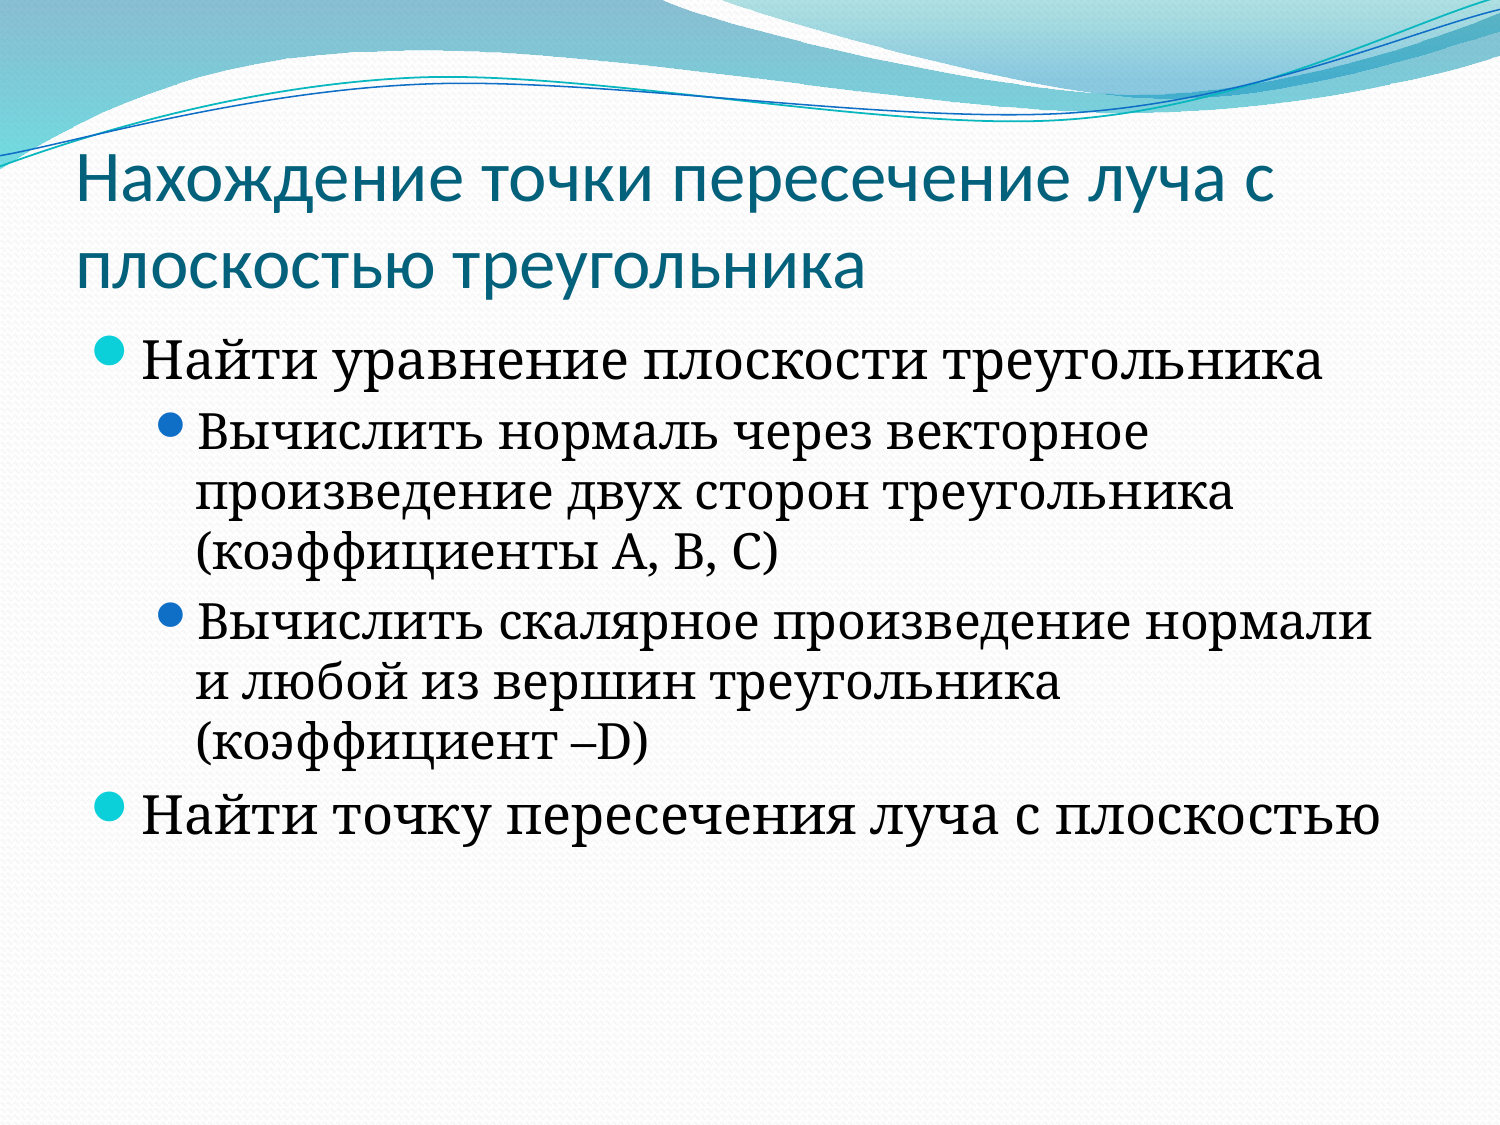

# Нахождение точки пересечение луча с плоскостью треугольника
Найти уравнение плоскости треугольника
Вычислить нормаль через векторное произведение двух сторон треугольника (коэффициенты A, B, C)
Вычислить скалярное произведение нормали и любой из вершин треугольника (коэффициент –D)
Найти точку пересечения луча с плоскостью